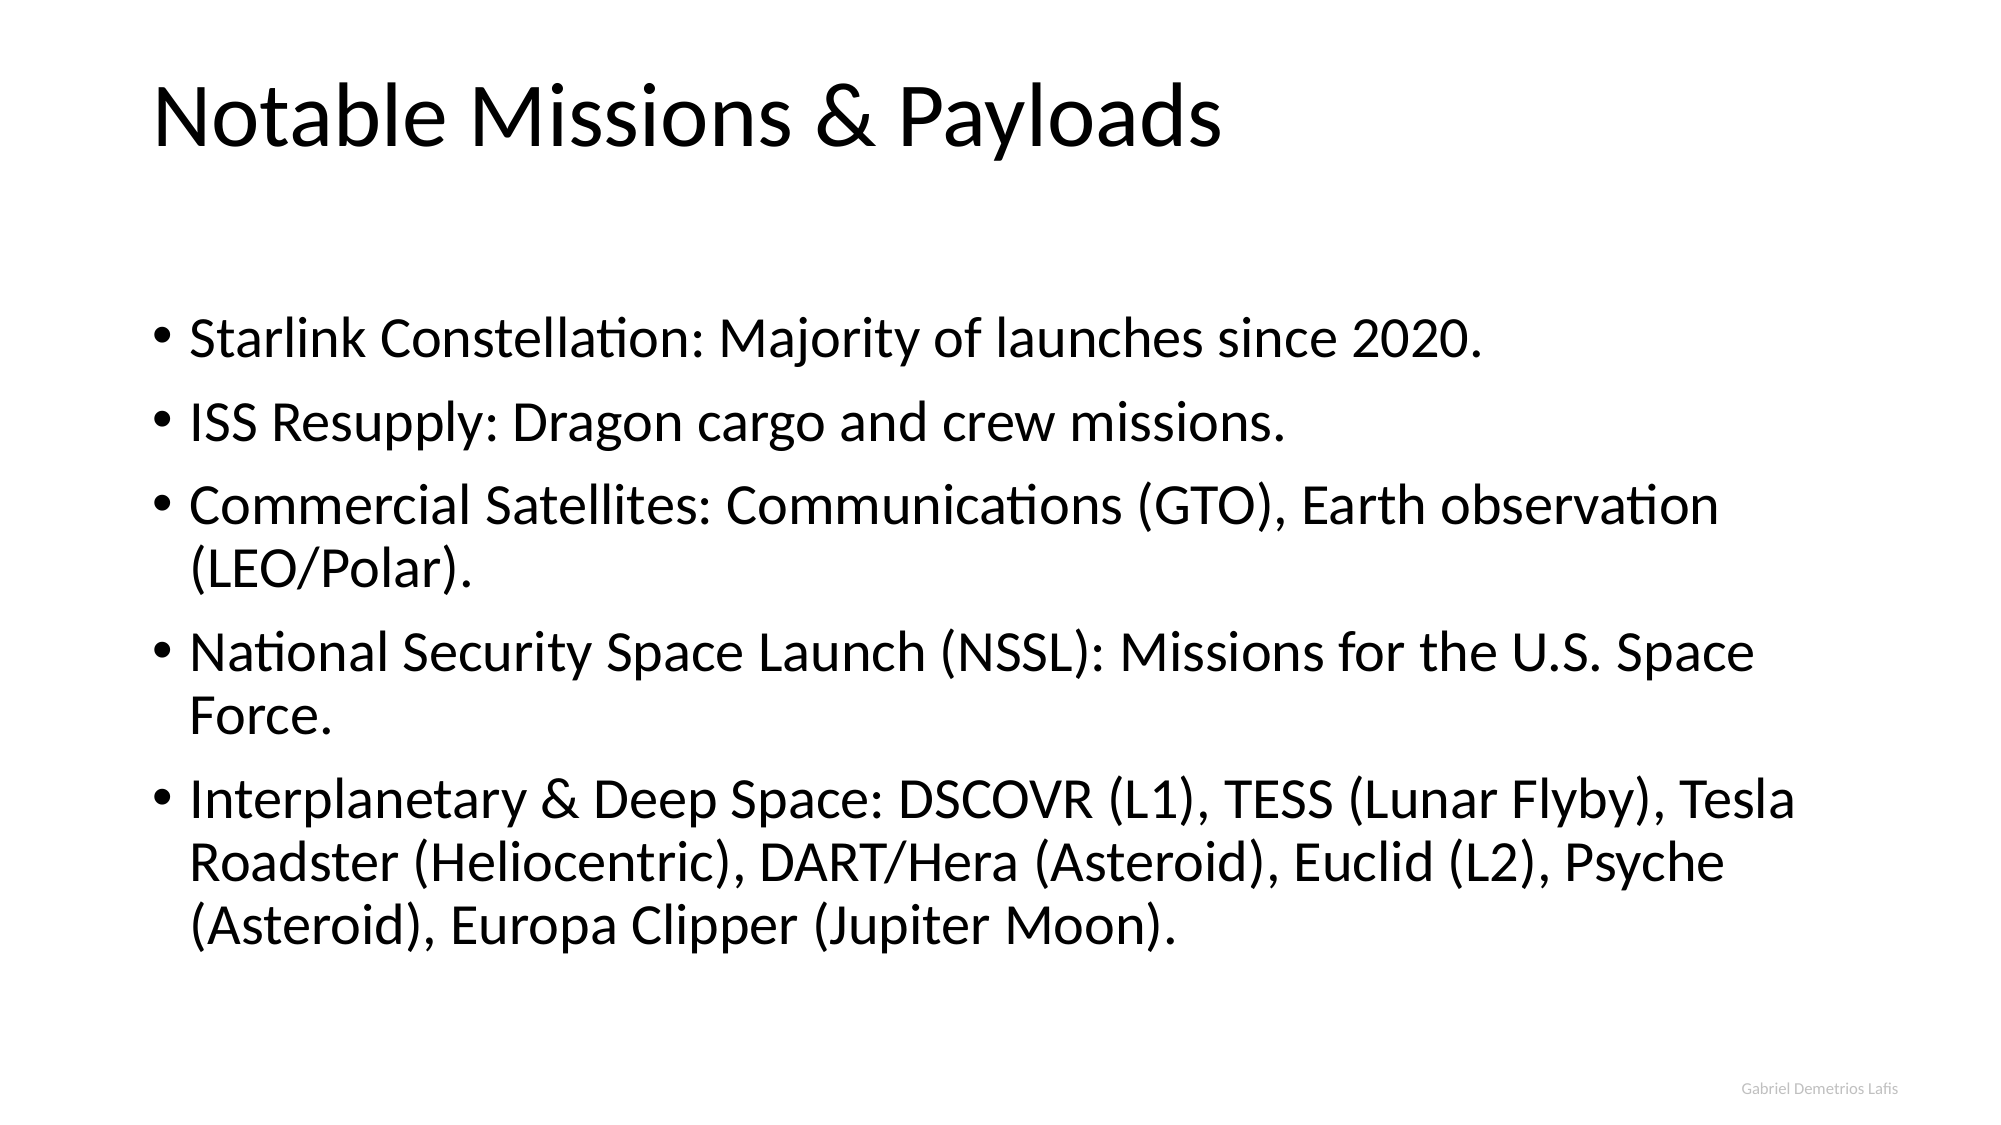

# Notable Missions & Payloads
Starlink Constellation: Majority of launches since 2020.
ISS Resupply: Dragon cargo and crew missions.
Commercial Satellites: Communications (GTO), Earth observation (LEO/Polar).
National Security Space Launch (NSSL): Missions for the U.S. Space Force.
Interplanetary & Deep Space: DSCOVR (L1), TESS (Lunar Flyby), Tesla Roadster (Heliocentric), DART/Hera (Asteroid), Euclid (L2), Psyche (Asteroid), Europa Clipper (Jupiter Moon).
Gabriel Demetrios Lafis